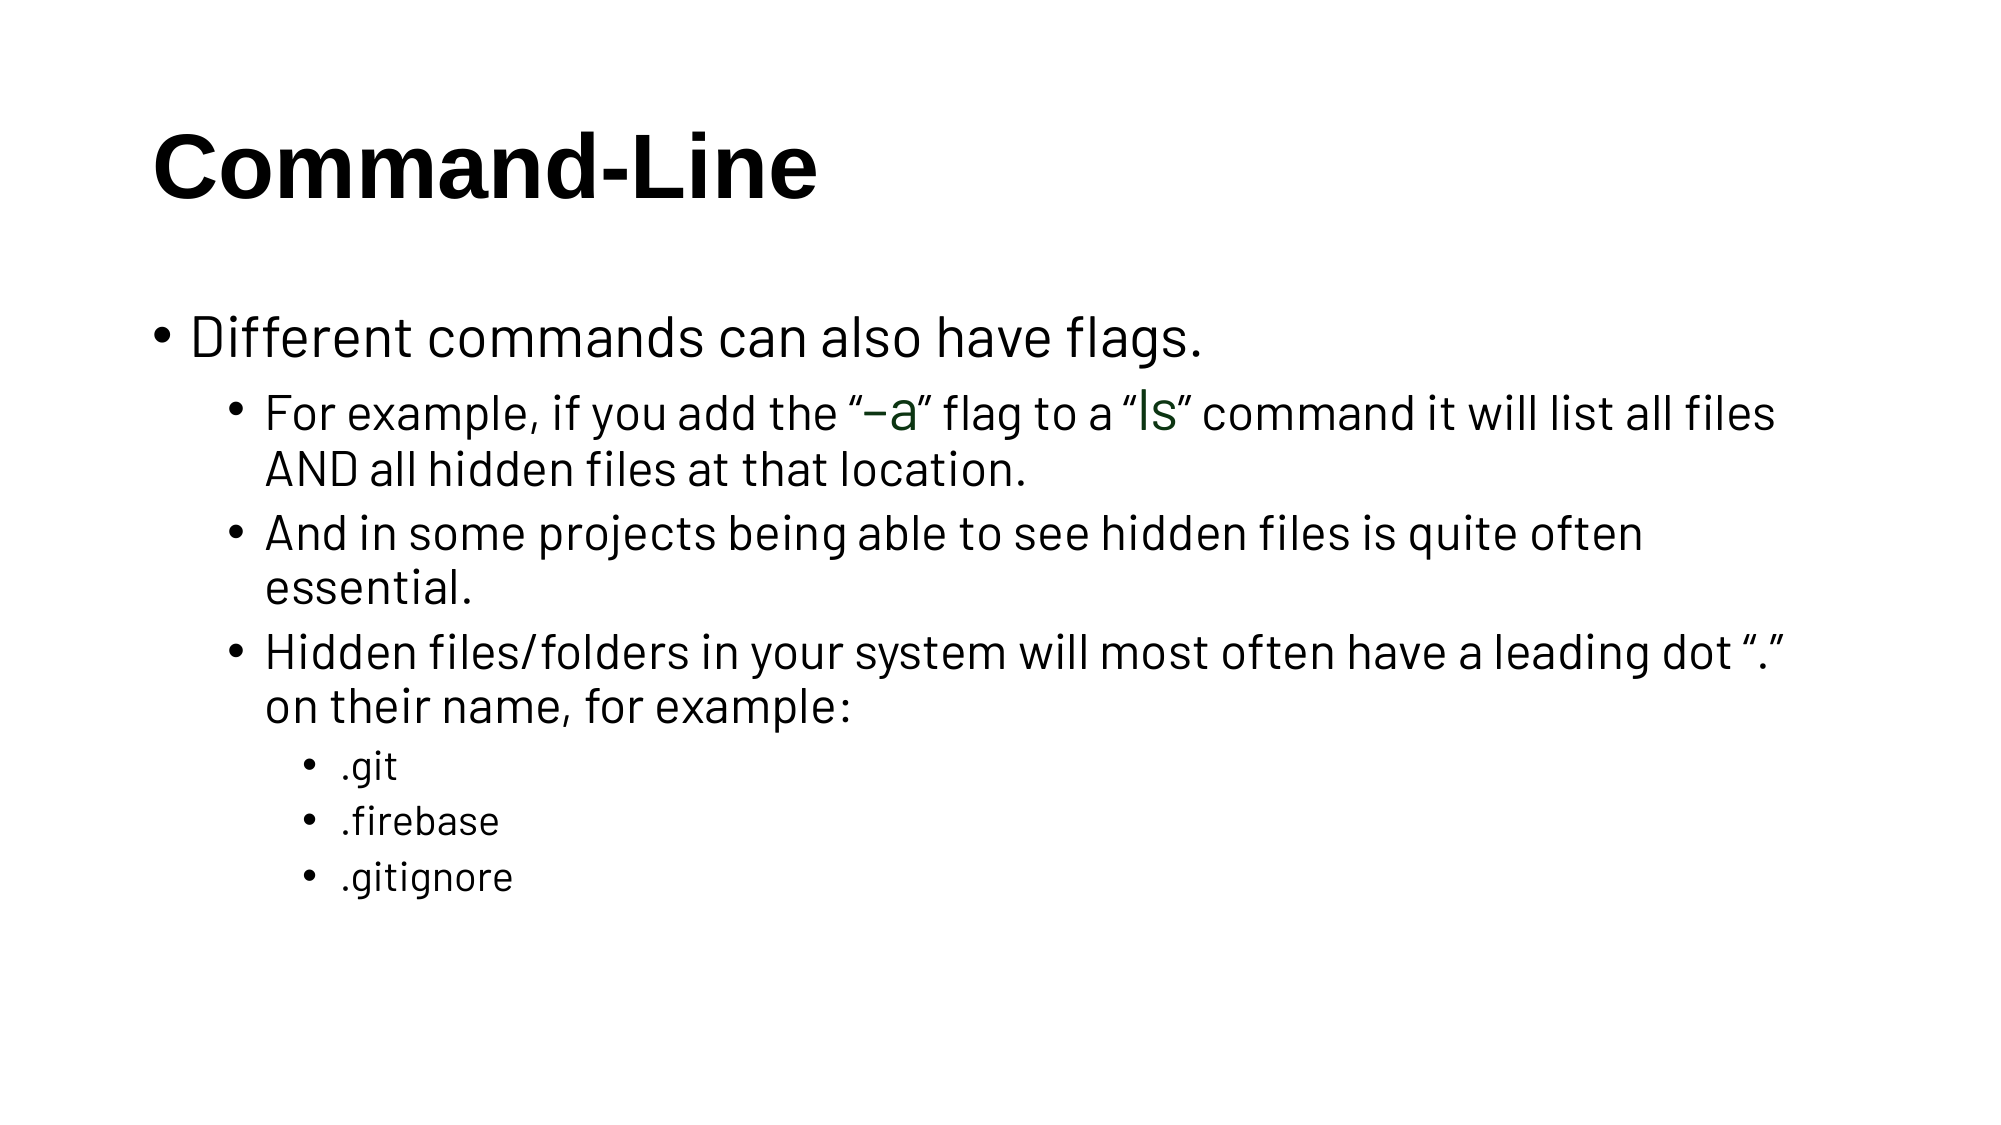

# Command-Line
Different commands can also have flags.
For example, if you add the “–a” flag to a “ls” command it will list all files AND all hidden files at that location.
And in some projects being able to see hidden files is quite often essential.
Hidden files/folders in your system will most often have a leading dot “.” on their name, for example:
.git
.firebase
.gitignore